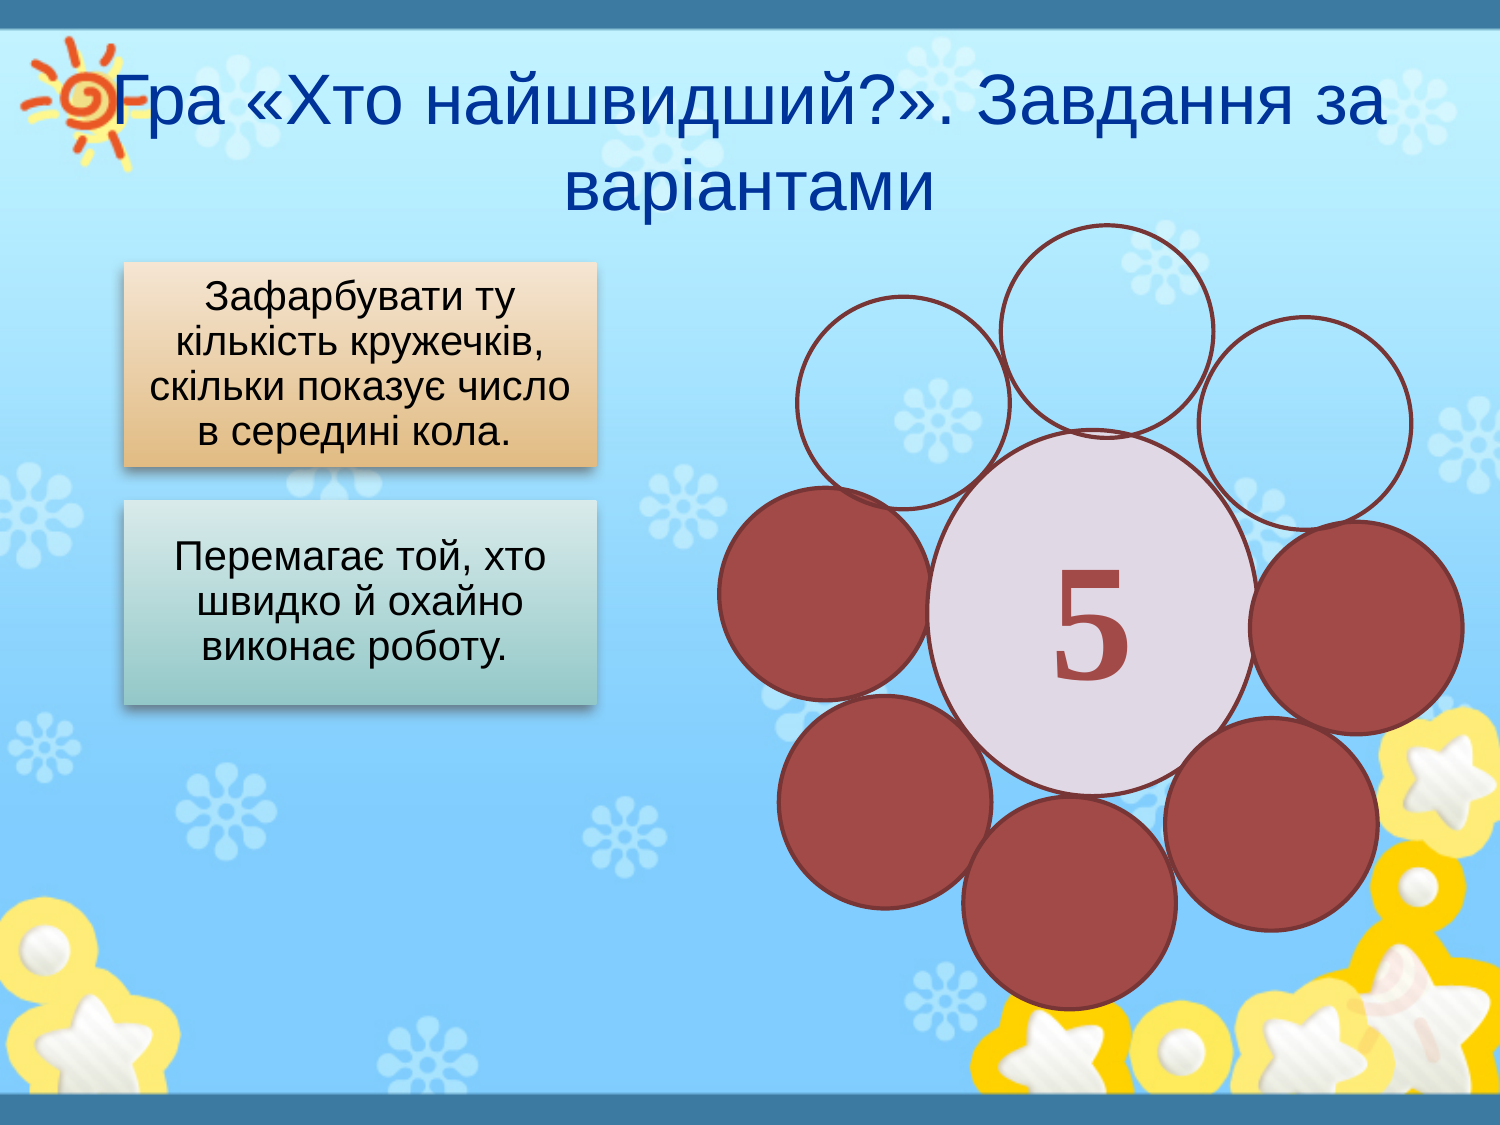

# Гра «Хто найшвидший?». Завдання за варіантами

5

Зафарбувати ту кількість кружечків, скільки показує число в середині кола.
Перемагає той, хто швидко й охайно виконає роботу.